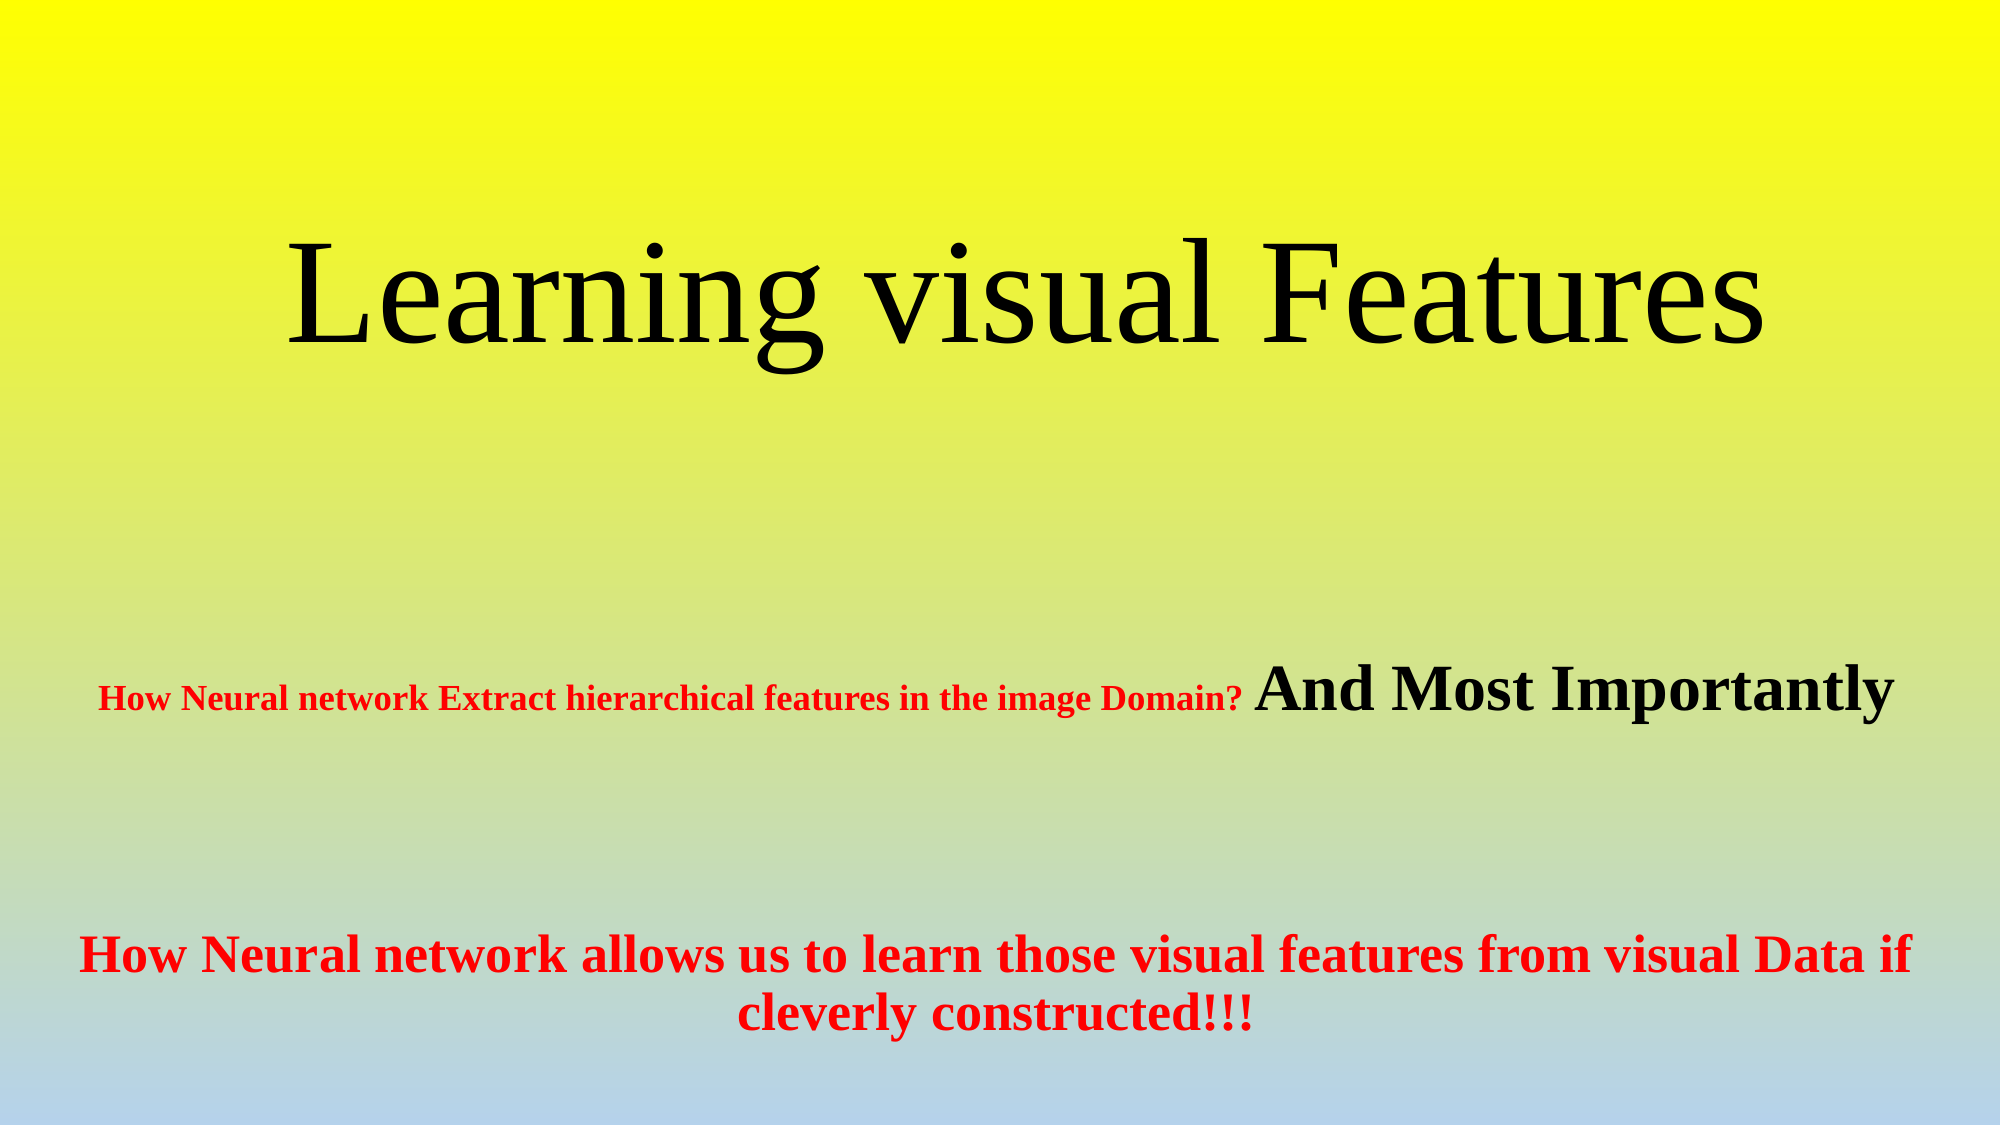

Learning visual Features
How Neural network Extract hierarchical features in the image Domain? And Most Importantly
How Neural network allows us to learn those visual features from visual Data if cleverly constructed!!!